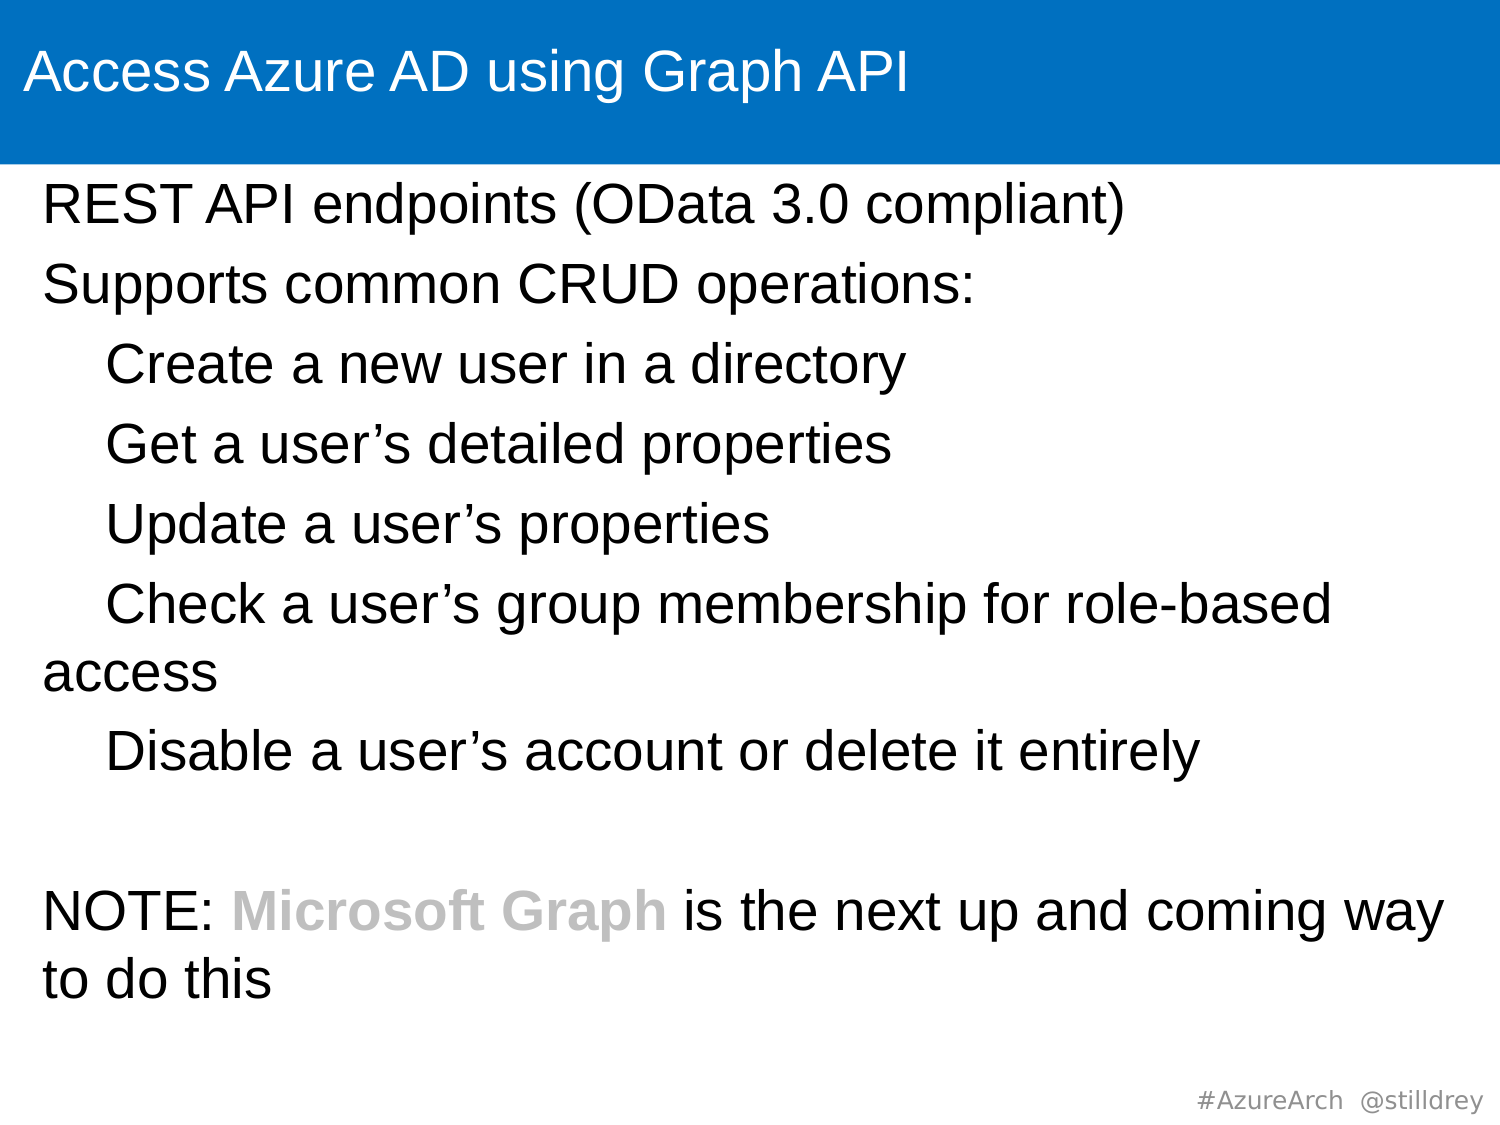

# Access Azure AD using Graph API
REST API endpoints (OData 3.0 compliant)
Supports common CRUD operations:
    Create a new user in a directory
    Get a user’s detailed properties
    Update a user’s properties
    Check a user’s group membership for role-based access
    Disable a user’s account or delete it entirely

NOTE: Microsoft Graph is the next up and coming way to do this